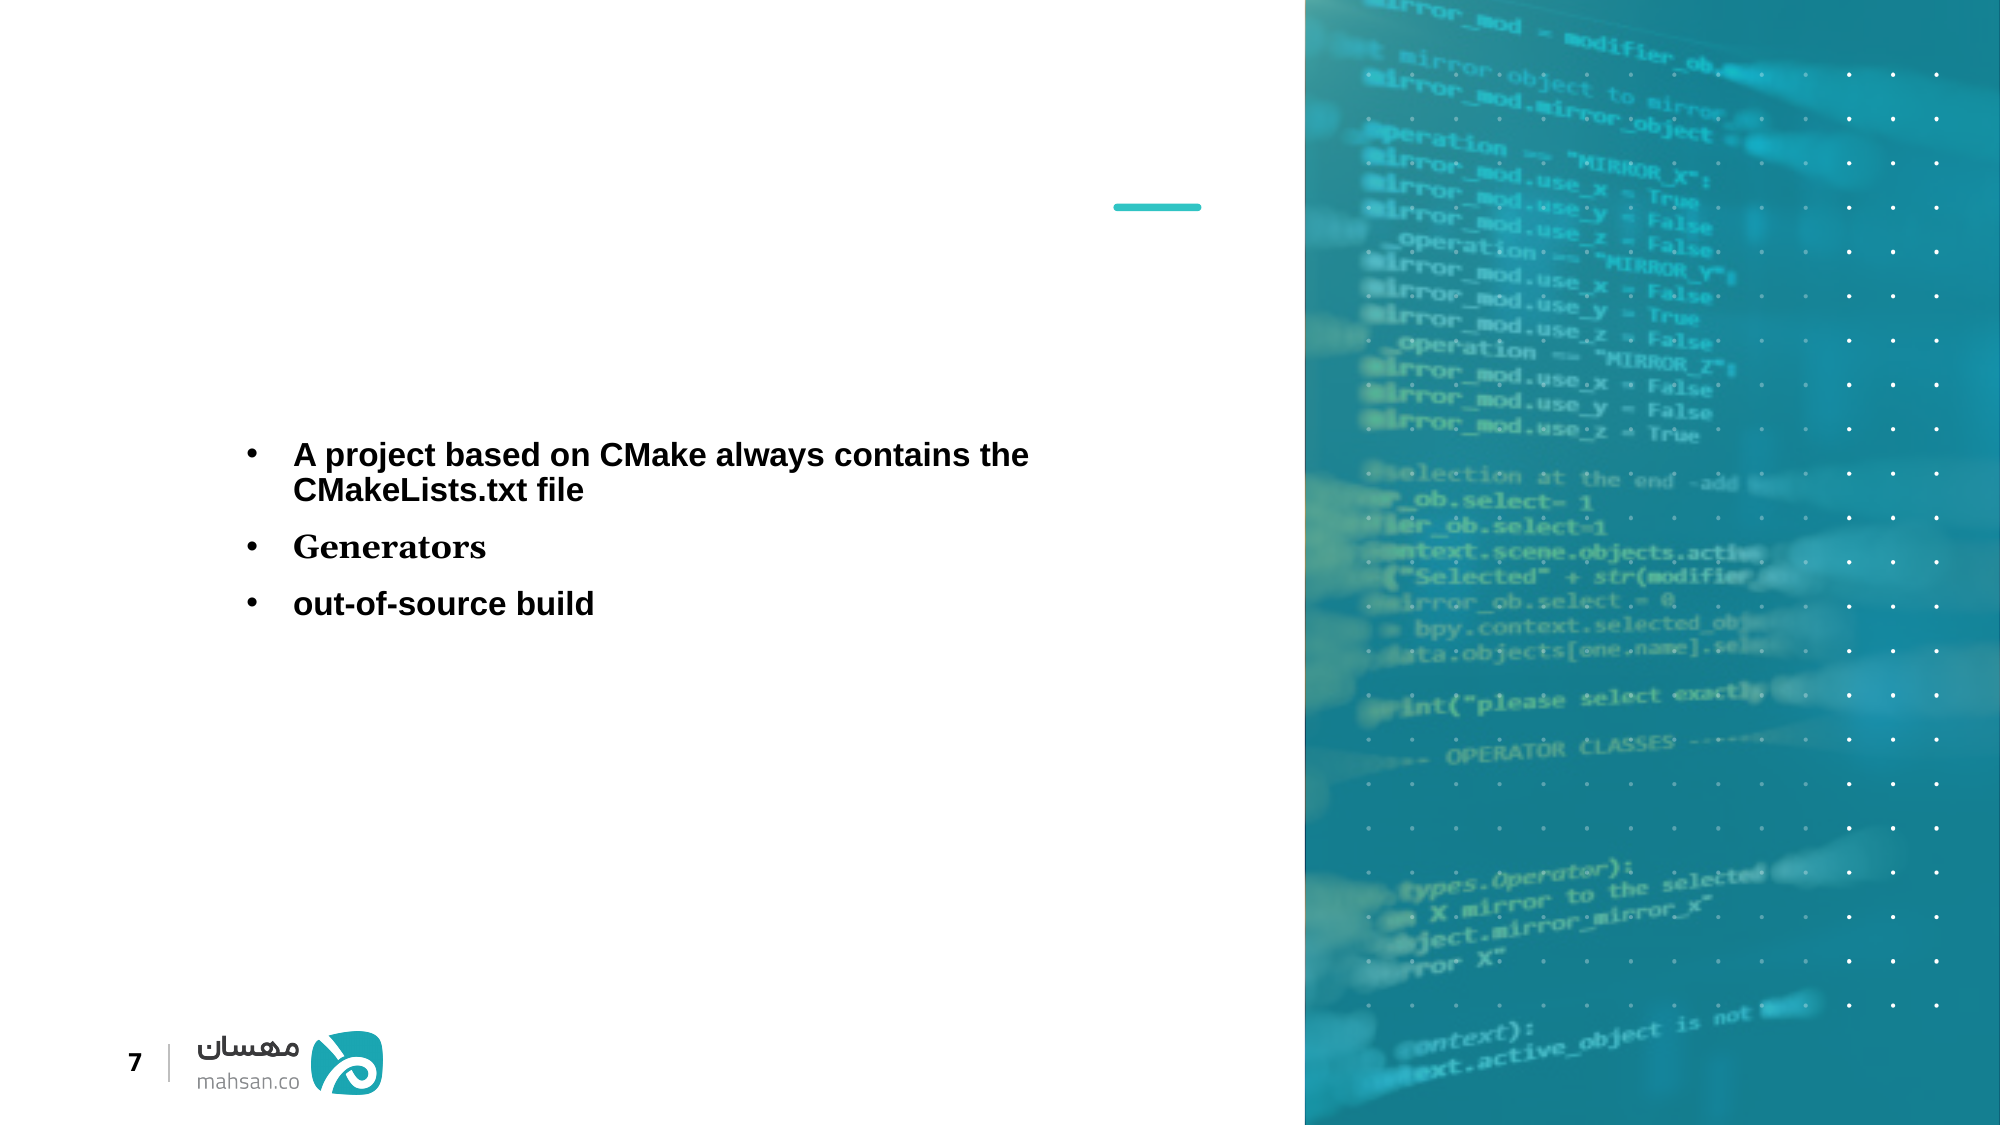

A project based on CMake always contains the CMakeLists.txt file
Generators
out-of-source build
7